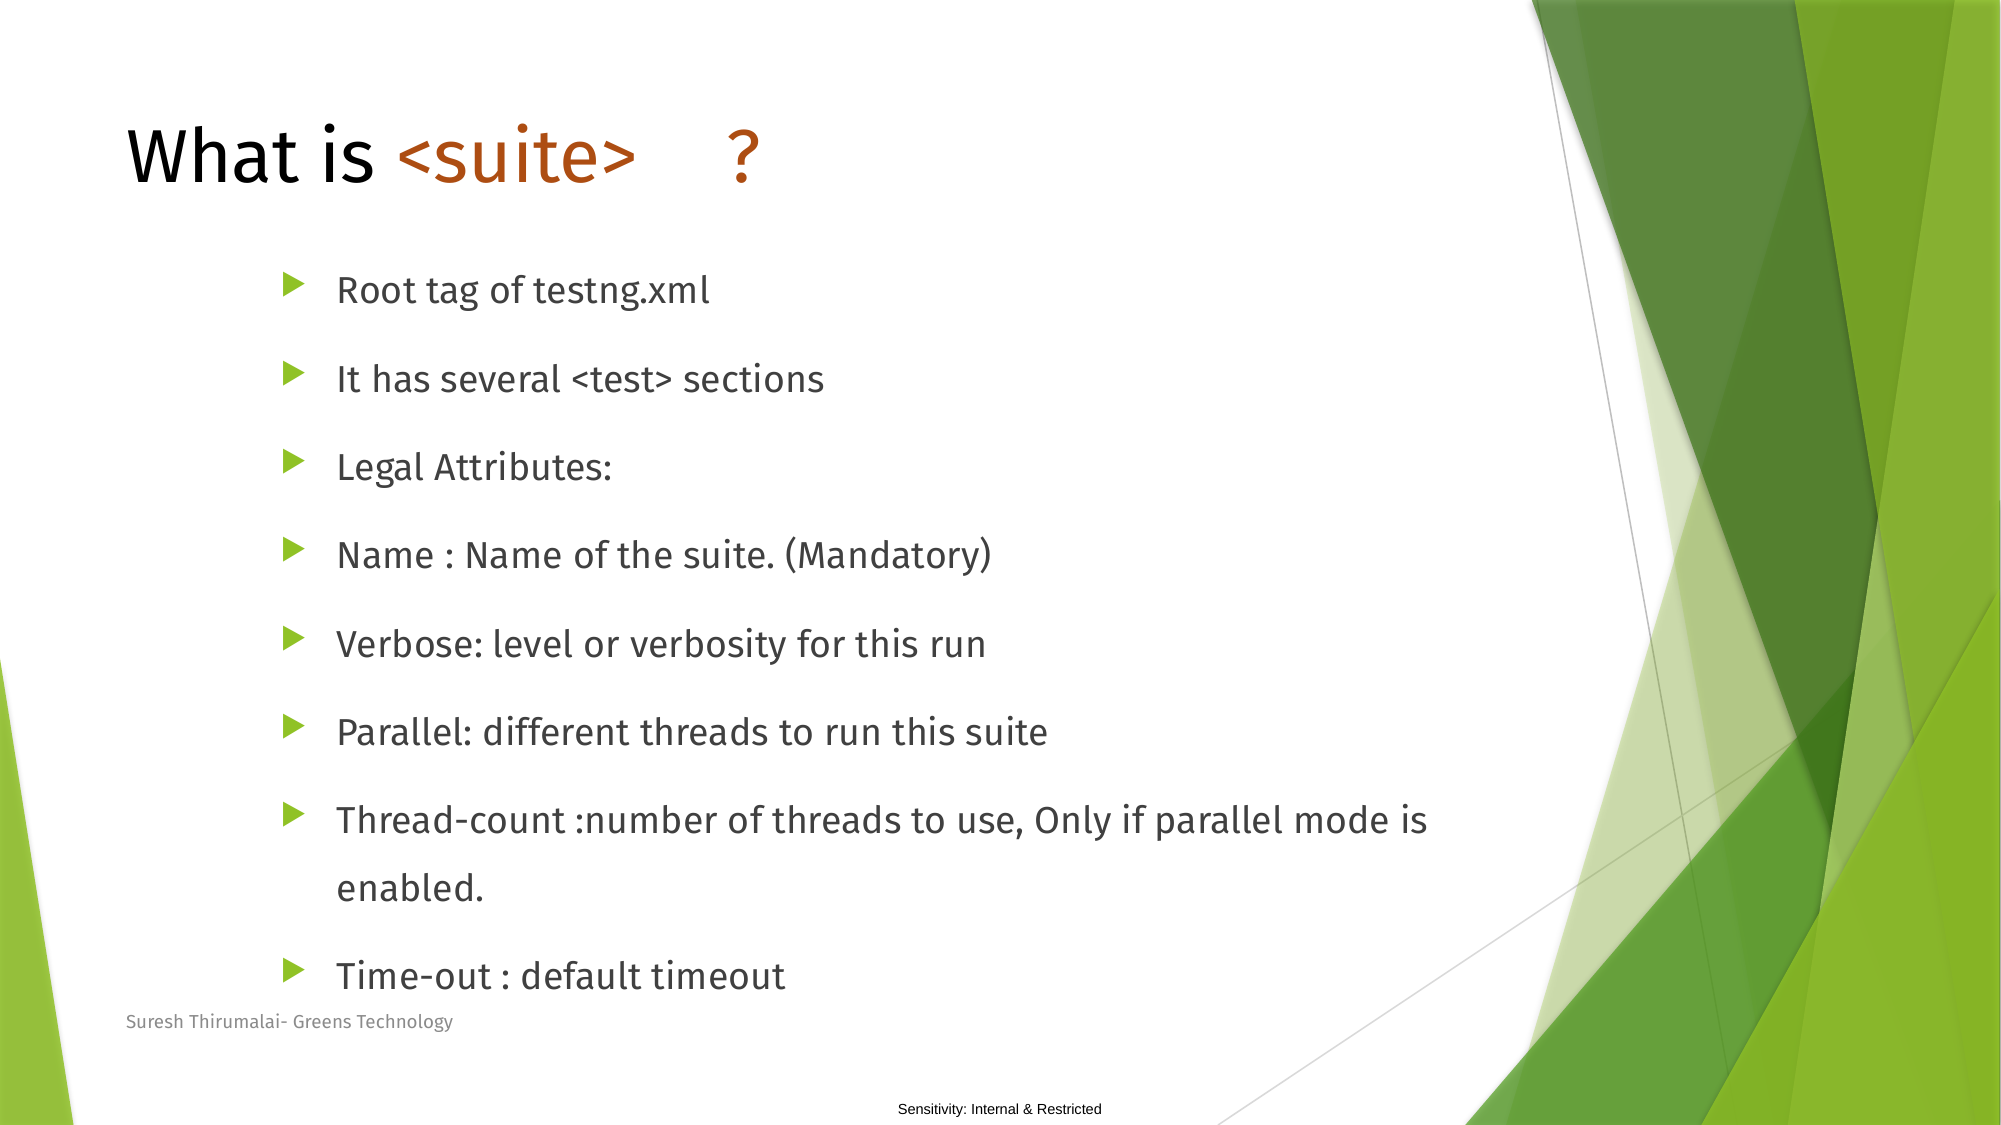

# What is <suite>	?
Root tag of testng.xml
It has several <test> sections
Legal Attributes:
Name : Name of the suite. (Mandatory)
Verbose: level or verbosity for this run
Parallel: different threads to run this suite
Thread-count :number of threads to use, Only if parallel mode is enabled.
Time-out : default timeout
Suresh Thirumalai- Greens Technology